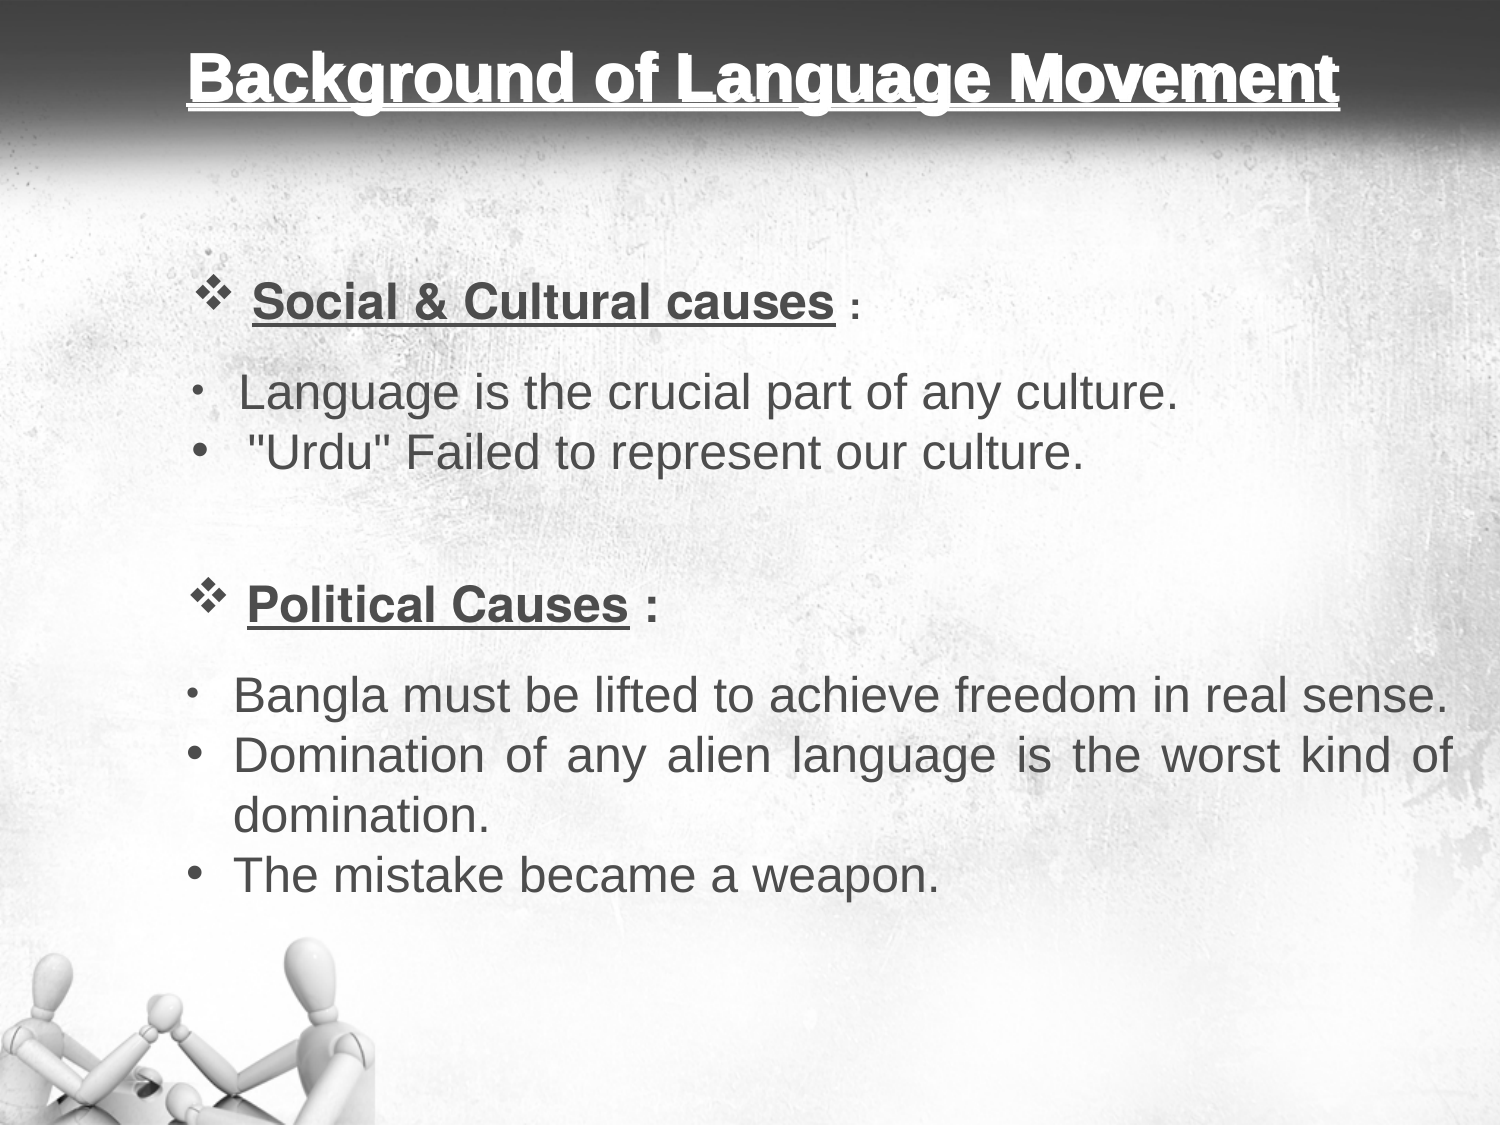

# Background of Language Movement
 Social & Cultural causes :
﻿﻿Language is the crucial part of any culture.
﻿﻿"Urdu" Failed to represent our culture.

 Political Causes :
﻿﻿Bangla must be lifted to achieve freedom in real sense.
﻿Domination of any alien language is the worst kind of domination.
The mistake became a weapon.